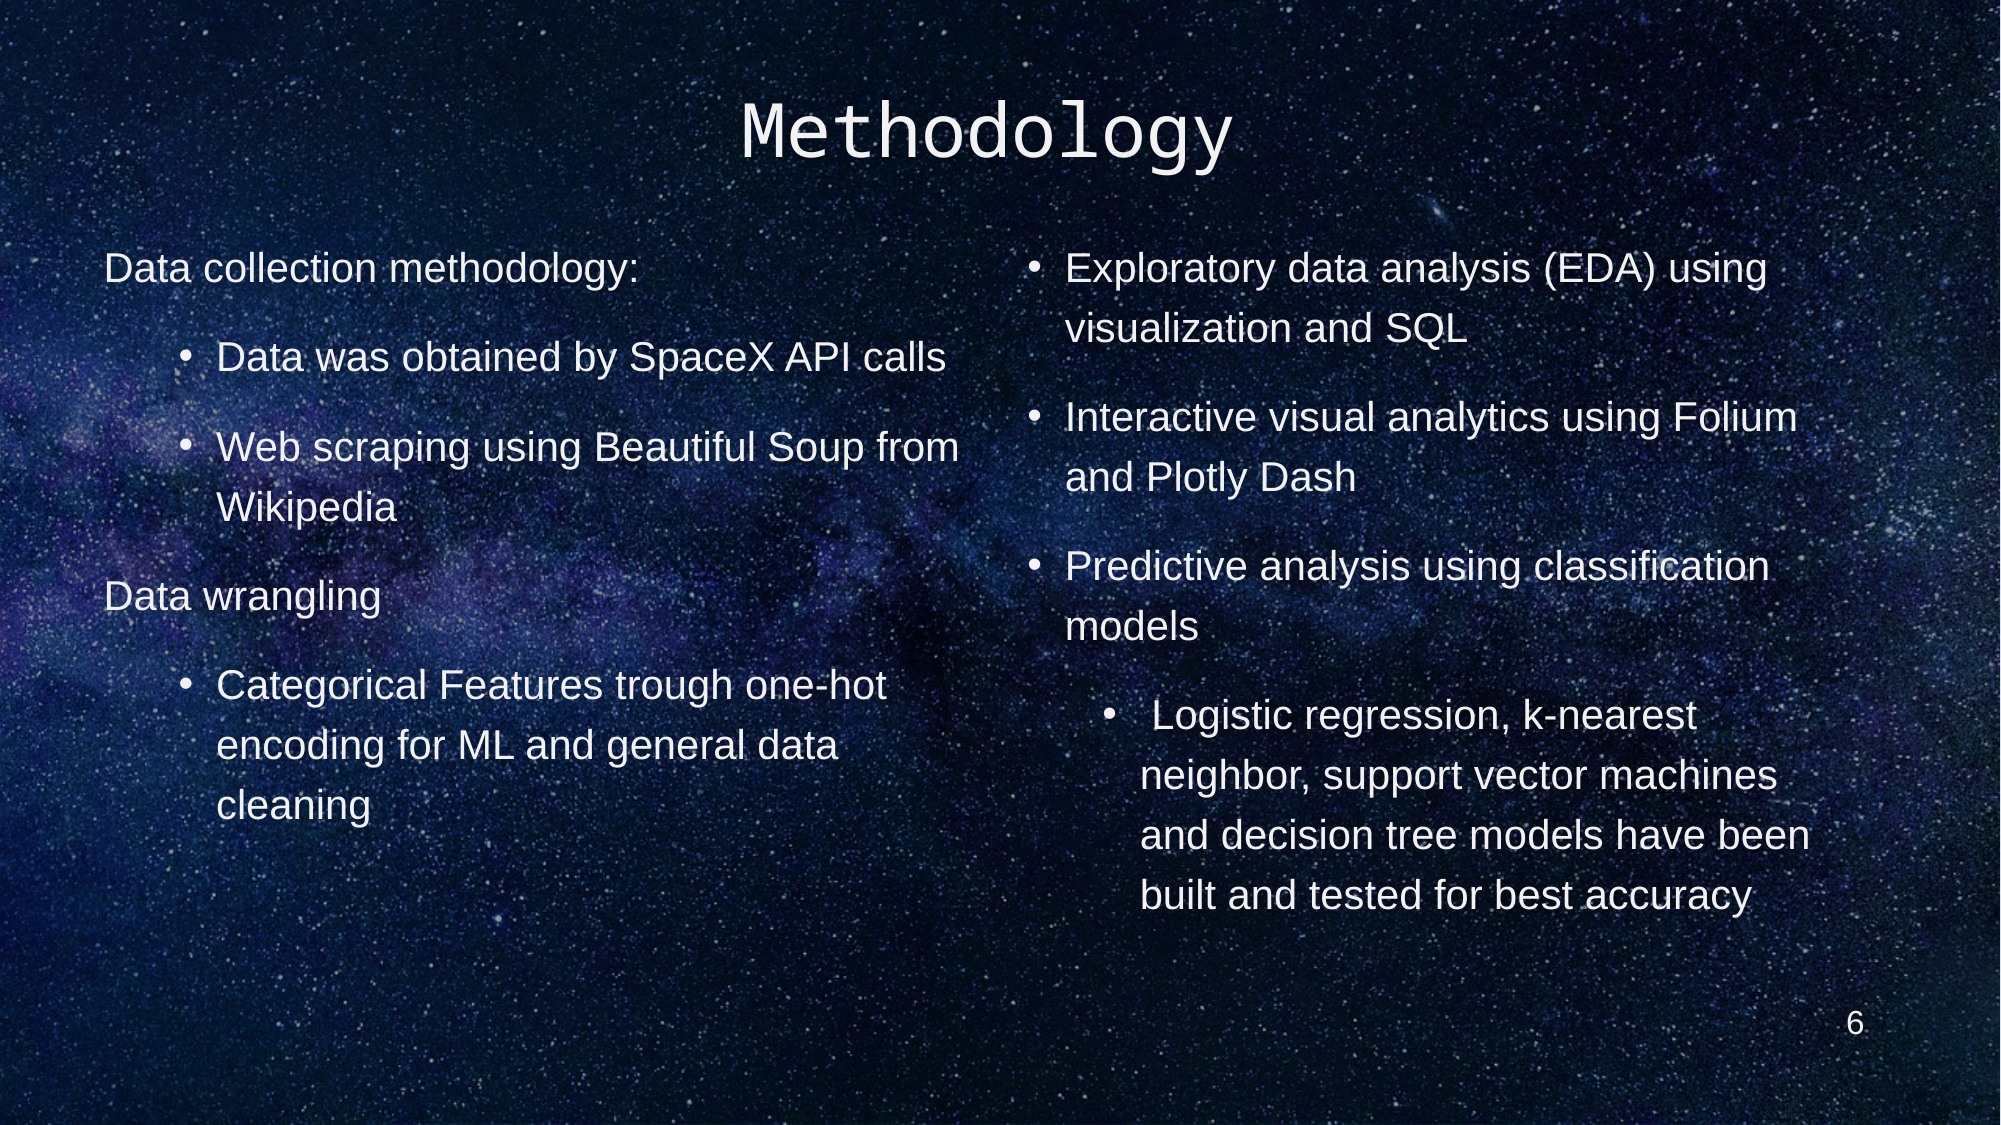

#
Methodology
Data collection methodology:
Data was obtained by SpaceX API calls
Web scraping using Beautiful Soup from Wikipedia
Data wrangling
Categorical Features trough one-hot encoding for ML and general data cleaning

Exploratory data analysis (EDA) using visualization and SQL
Interactive visual analytics using Folium and Plotly Dash
Predictive analysis using classification models
 Logistic regression, k-nearest neighbor, support vector machines and decision tree models have been built and tested for best accuracy
6